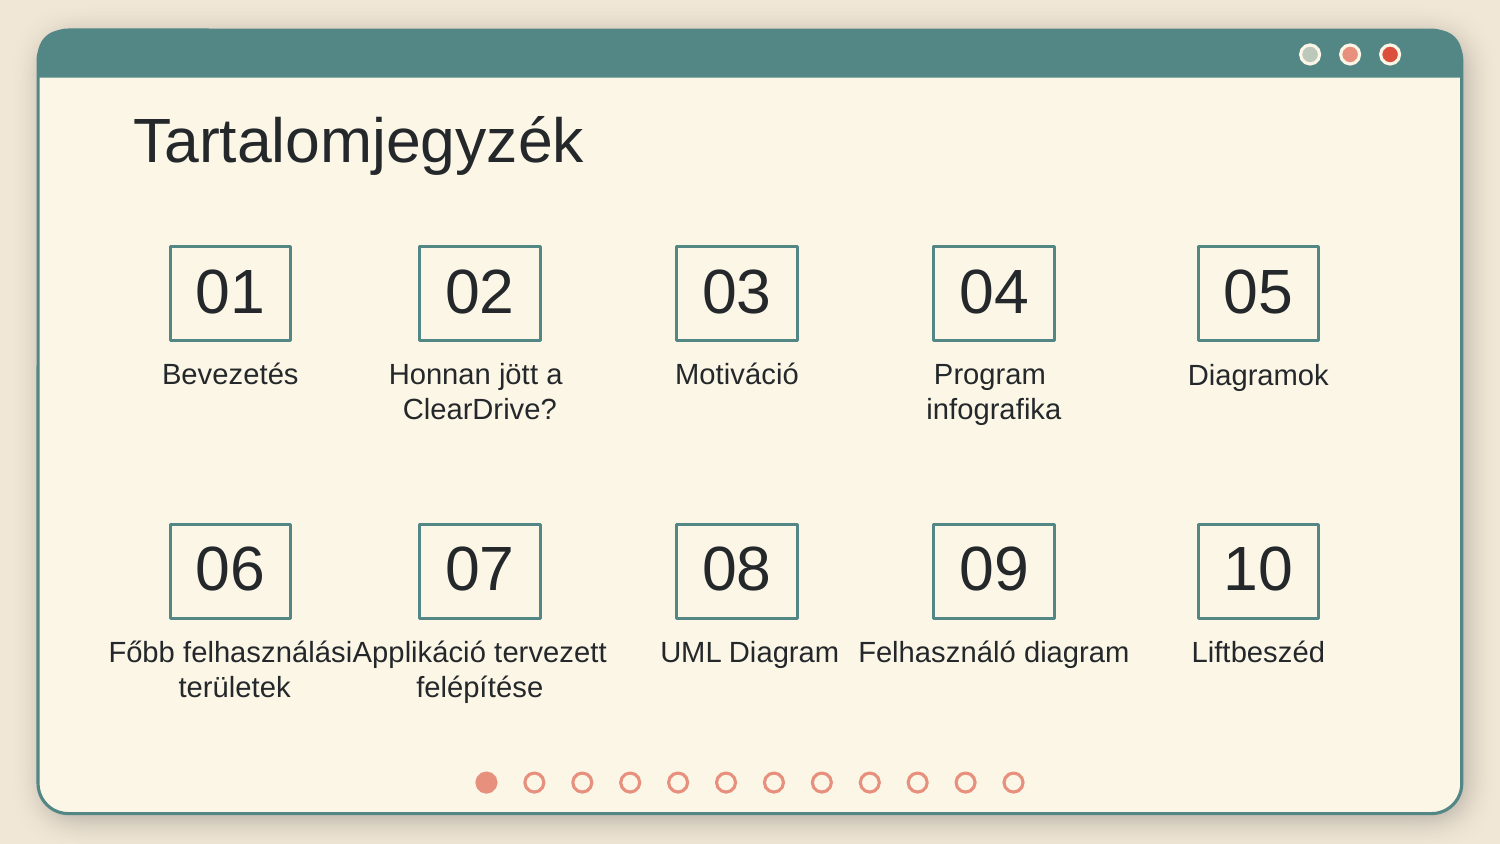

# Tartalomjegyzék
02
05
01
03
04
Motiváció

Bevezetés
Honnan jött a
ClearDrive?
Program
infografika

Diagramok
07
08
09
06
10
Főbb felhasználási
 területek
Applikáció tervezett felépítése

UML Diagram
Felhasználó diagram
Liftbeszéd